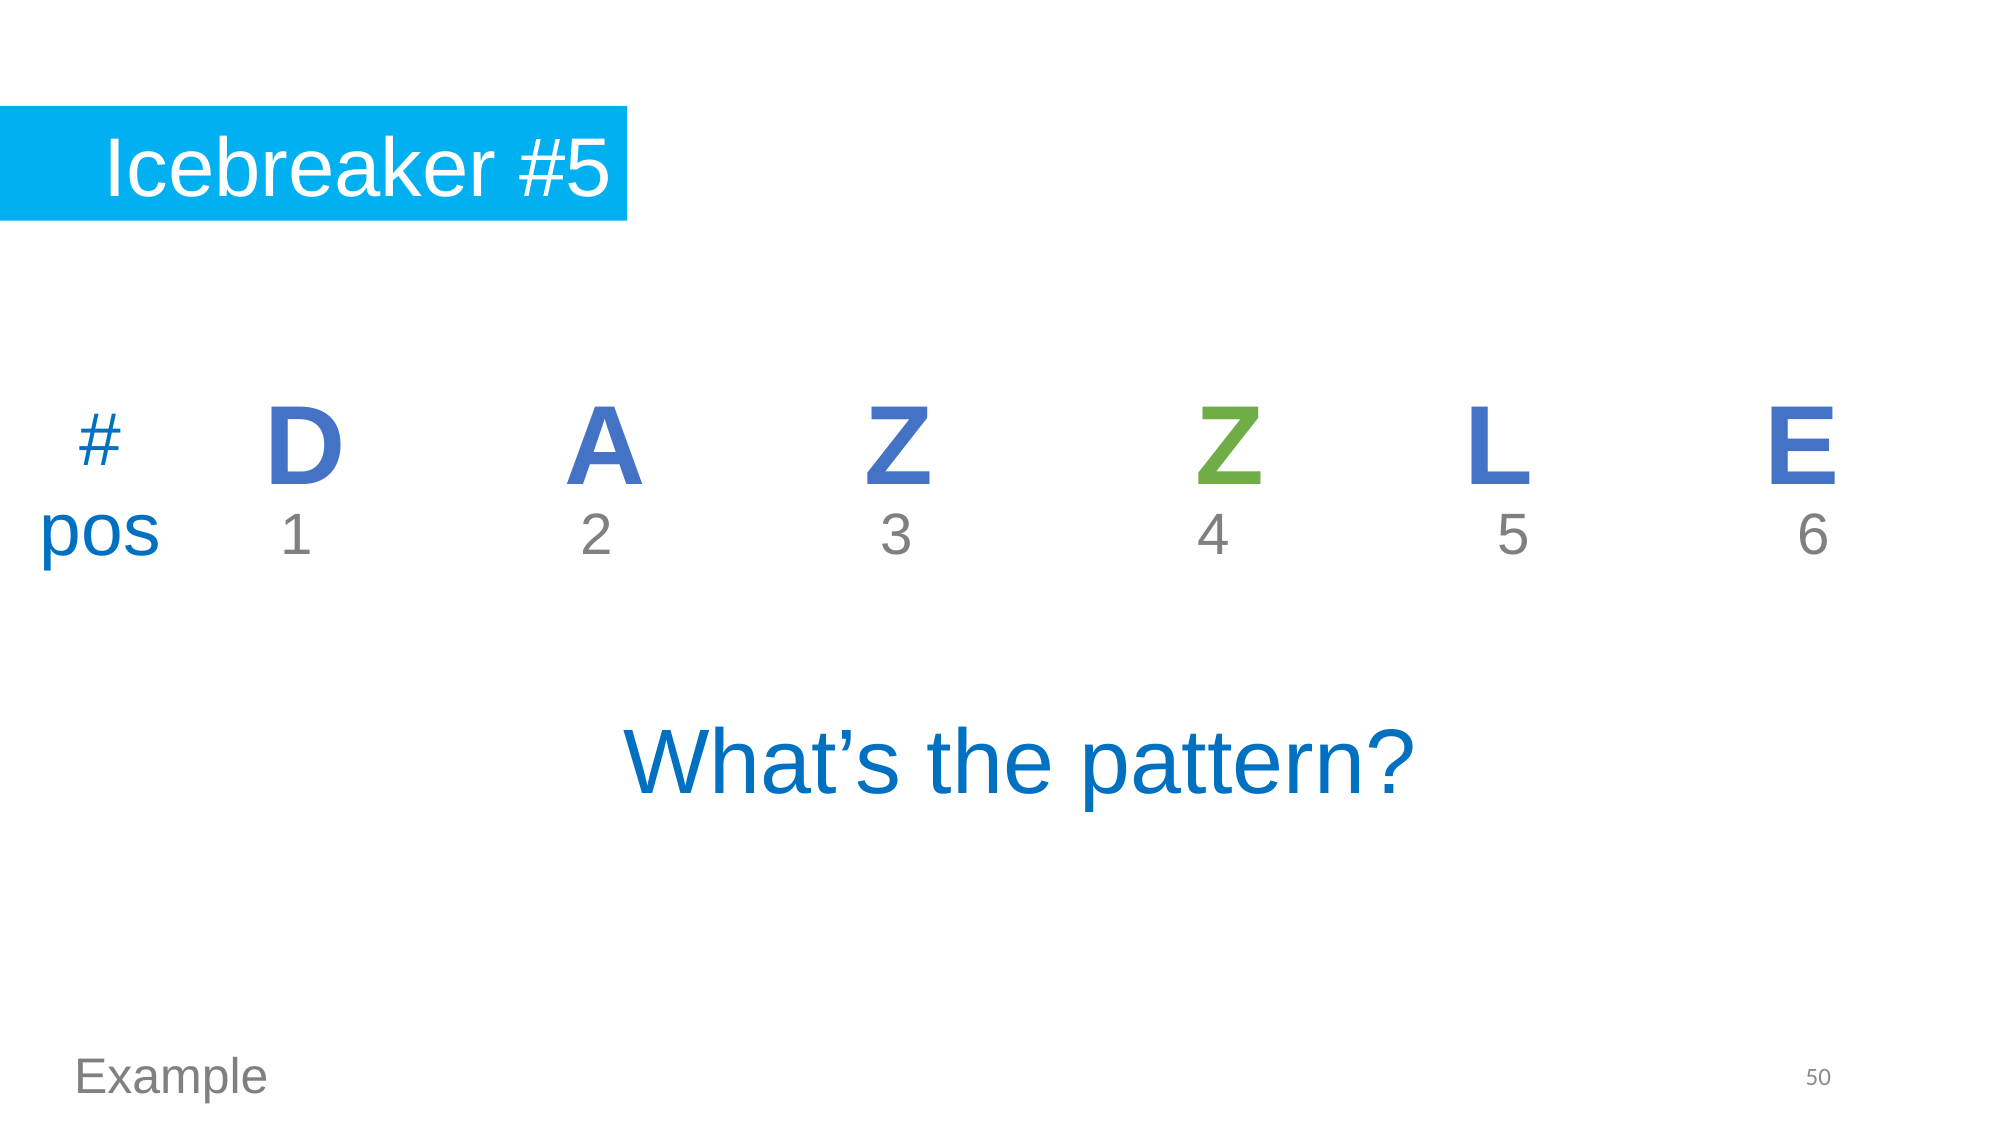

Icebreaker #5
D		A		Z		 Z		L		E
 1		 2		 3		  4		  5		  6
#
pos
What’s the pattern?
Example
50